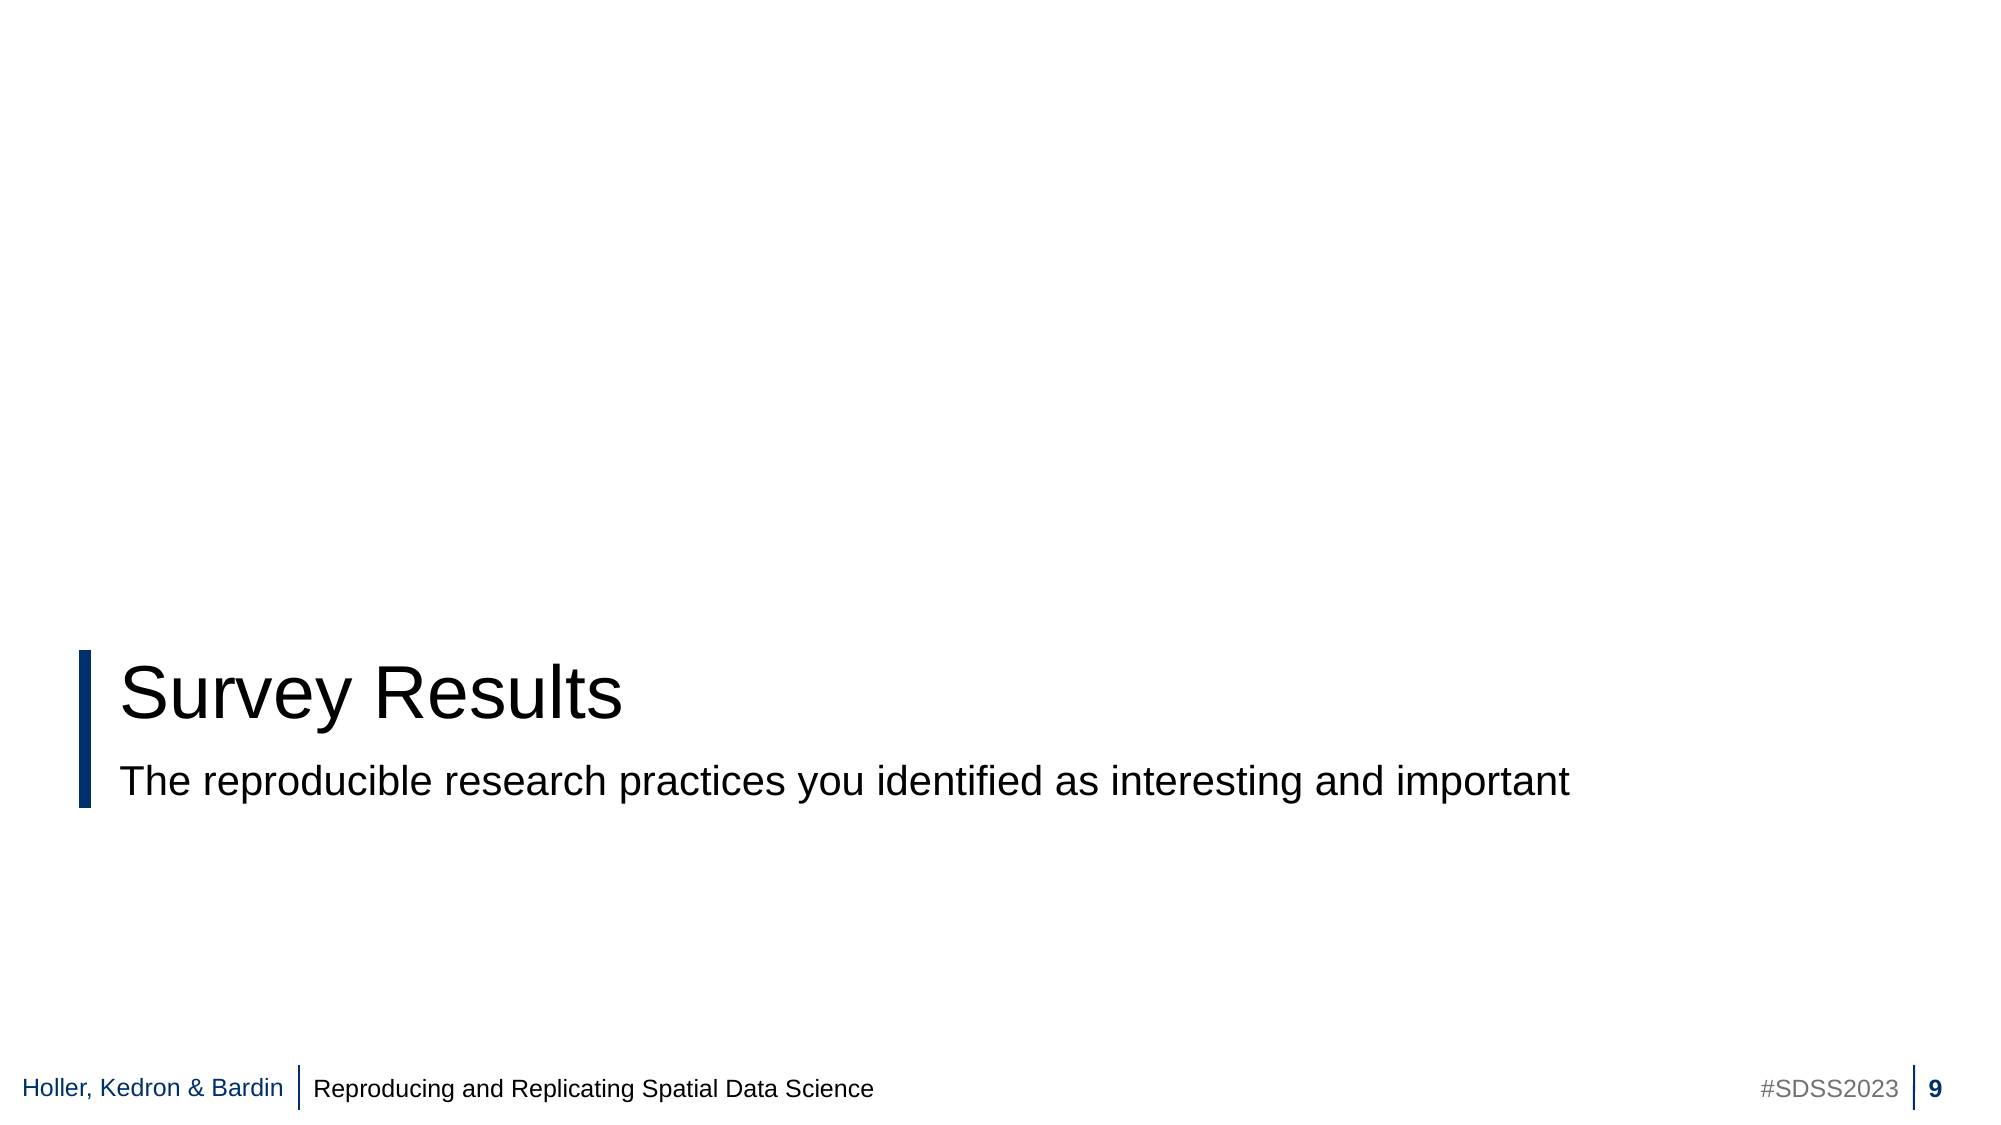

Survey Results
The reproducible research practices you identified as interesting and important